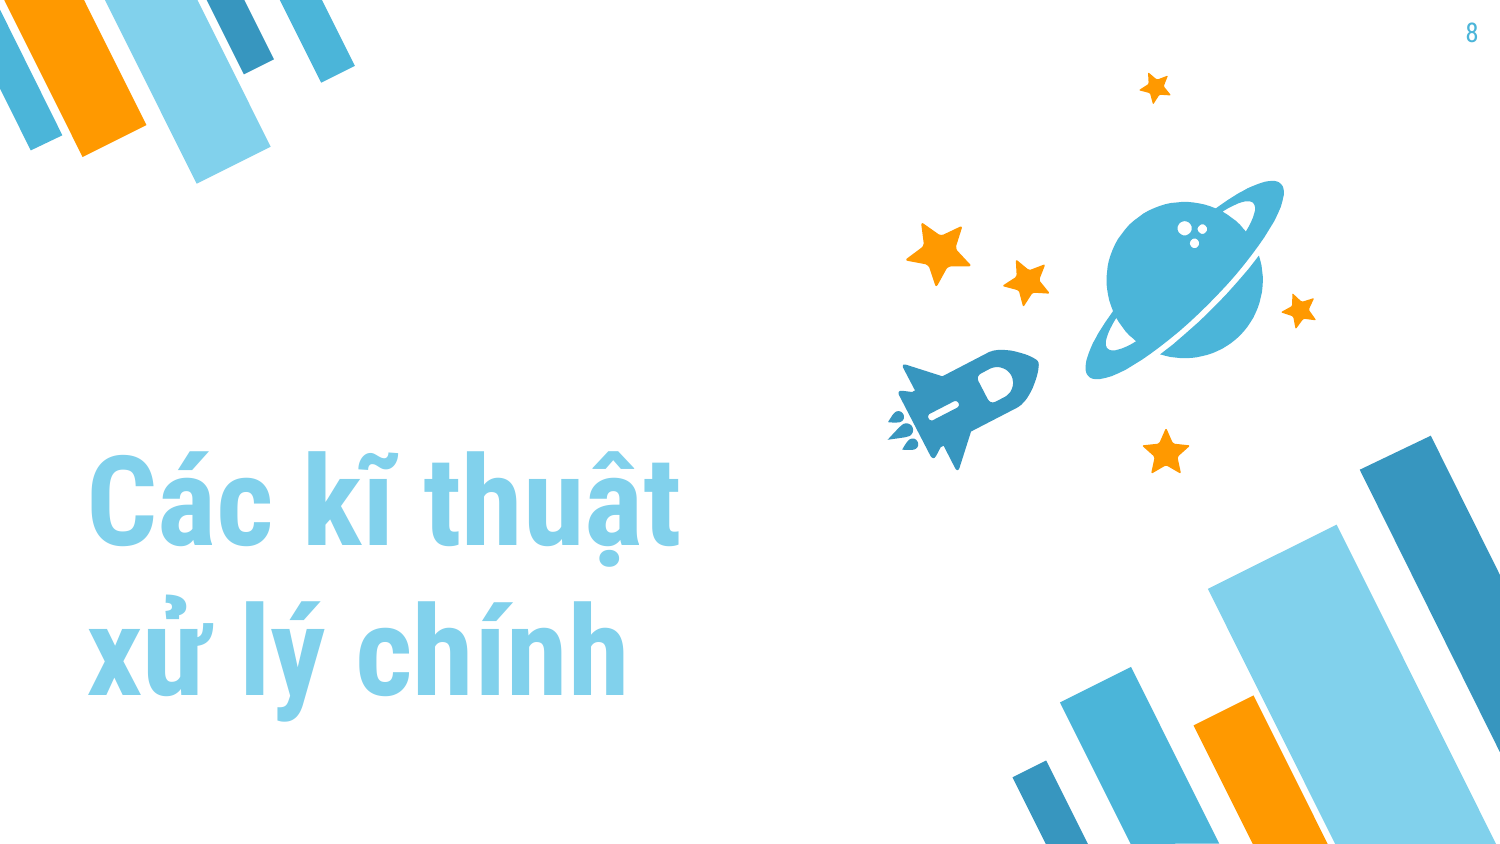

8

Các kĩ thuật xử lý chính